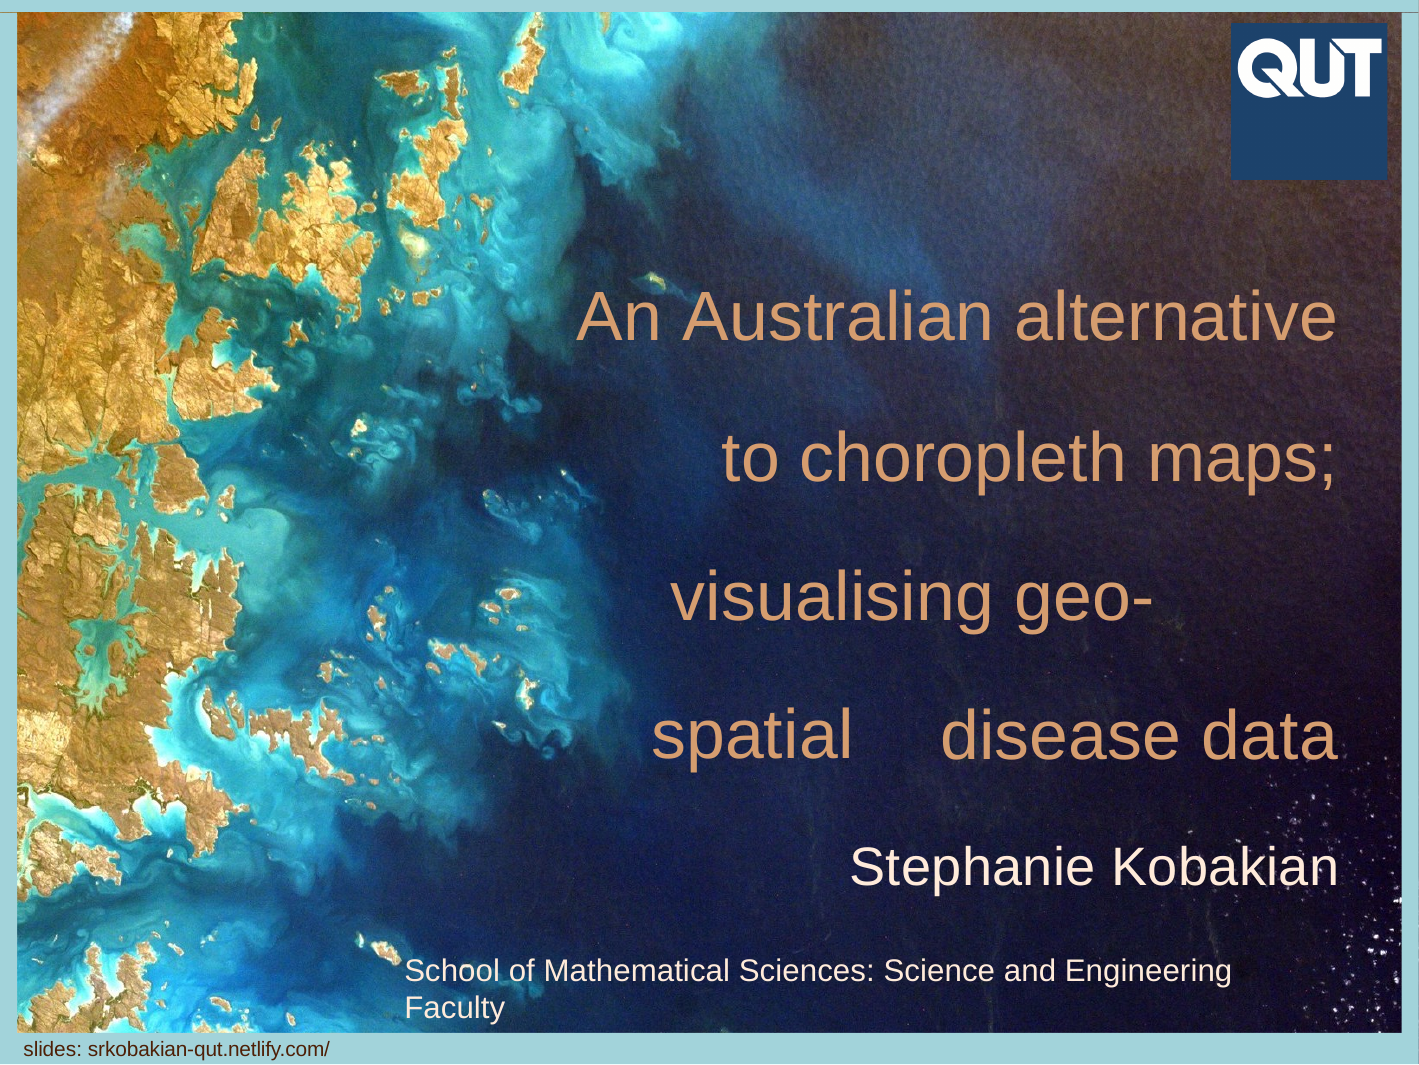

# An Australian alternative
to choropleth maps;  visualising geo-spatial
disease data
Stephanie Kobakian
School of Mathematical Sciences: Science and Engineering Faculty

slides: srkobakian-qut.netlify.com/